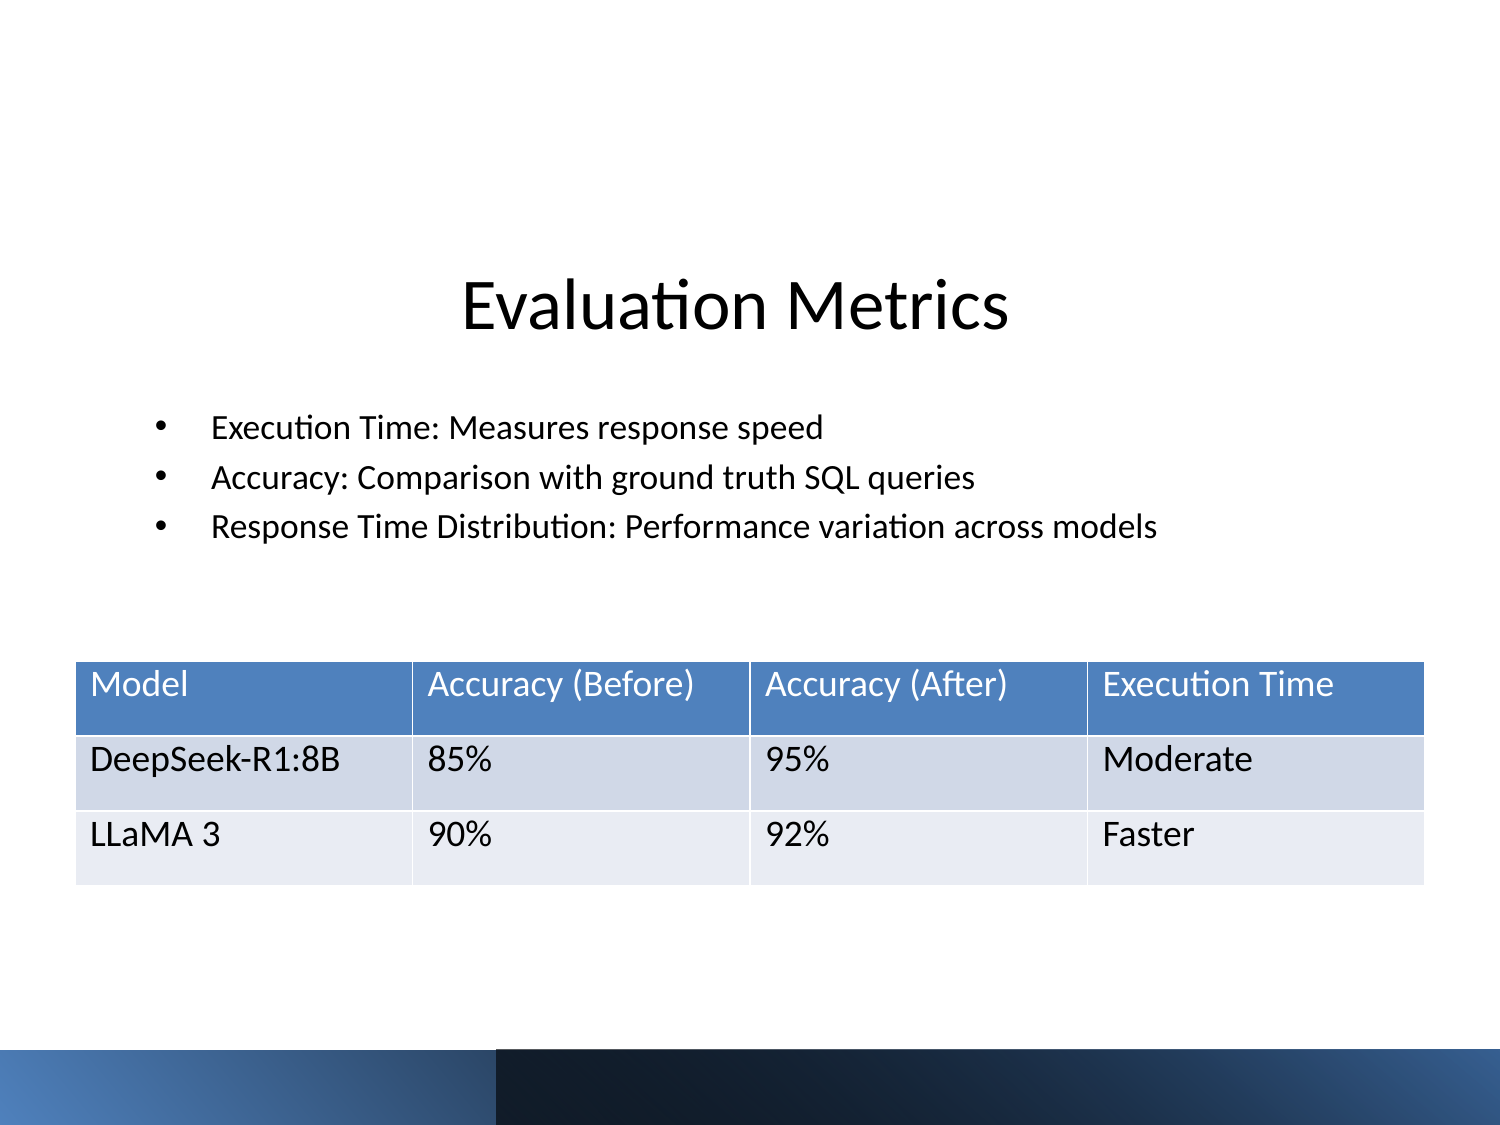

# Evaluation Metrics
Execution Time: Measures response speed
Accuracy: Comparison with ground truth SQL queries
Response Time Distribution: Performance variation across models
| Model | Accuracy (Before) | Accuracy (After) | Execution Time |
| --- | --- | --- | --- |
| DeepSeek-R1:8B | 85% | 95% | Moderate |
| LLaMA 3 | 90% | 92% | Faster |